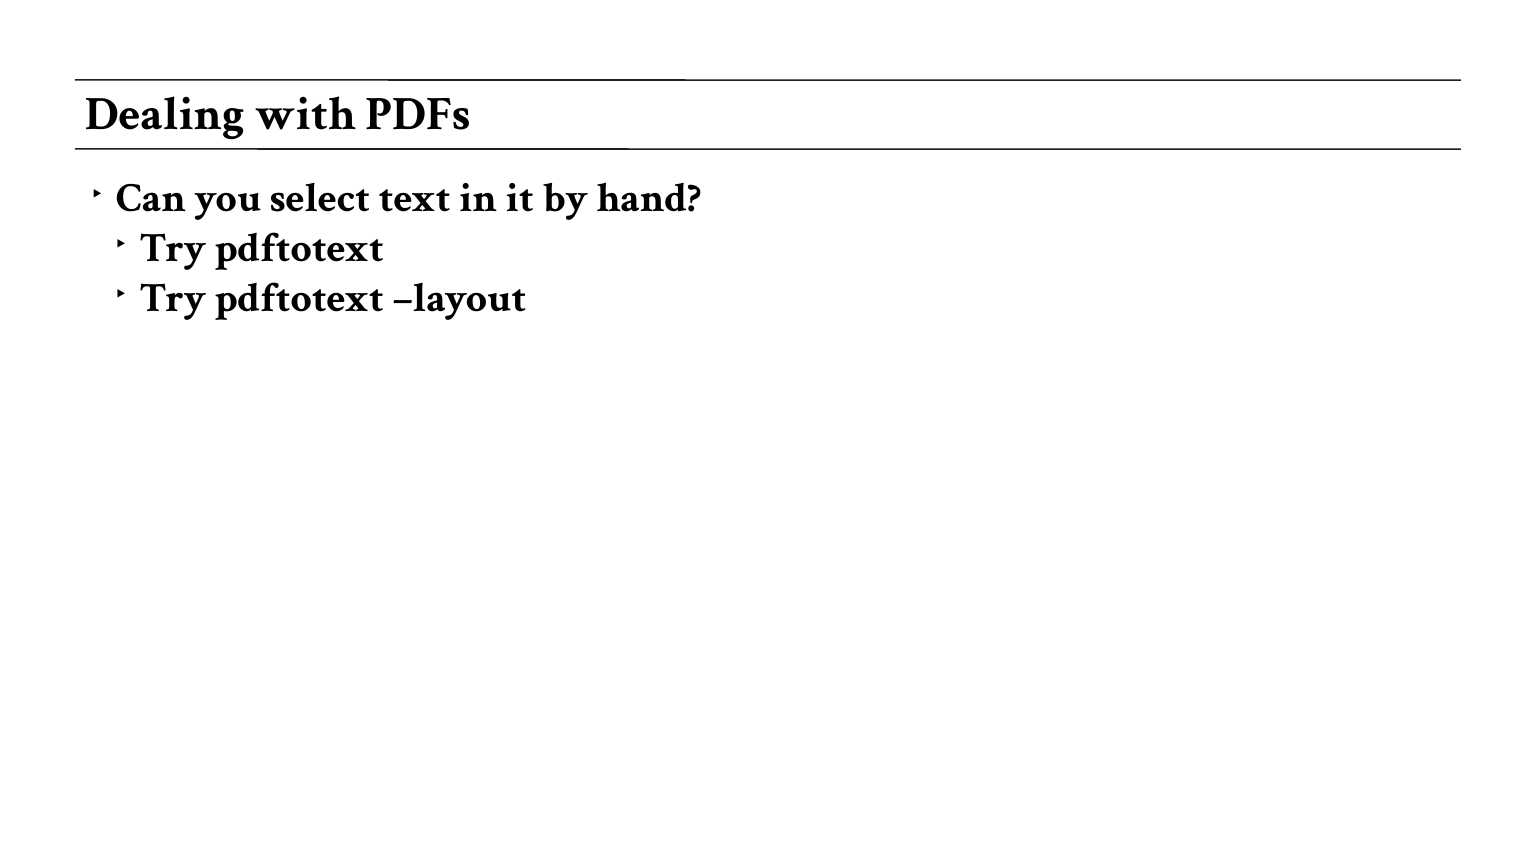

# Dealing with PDFs
Can you select text in it by hand?
Try pdftotext
Try pdftotext –layout